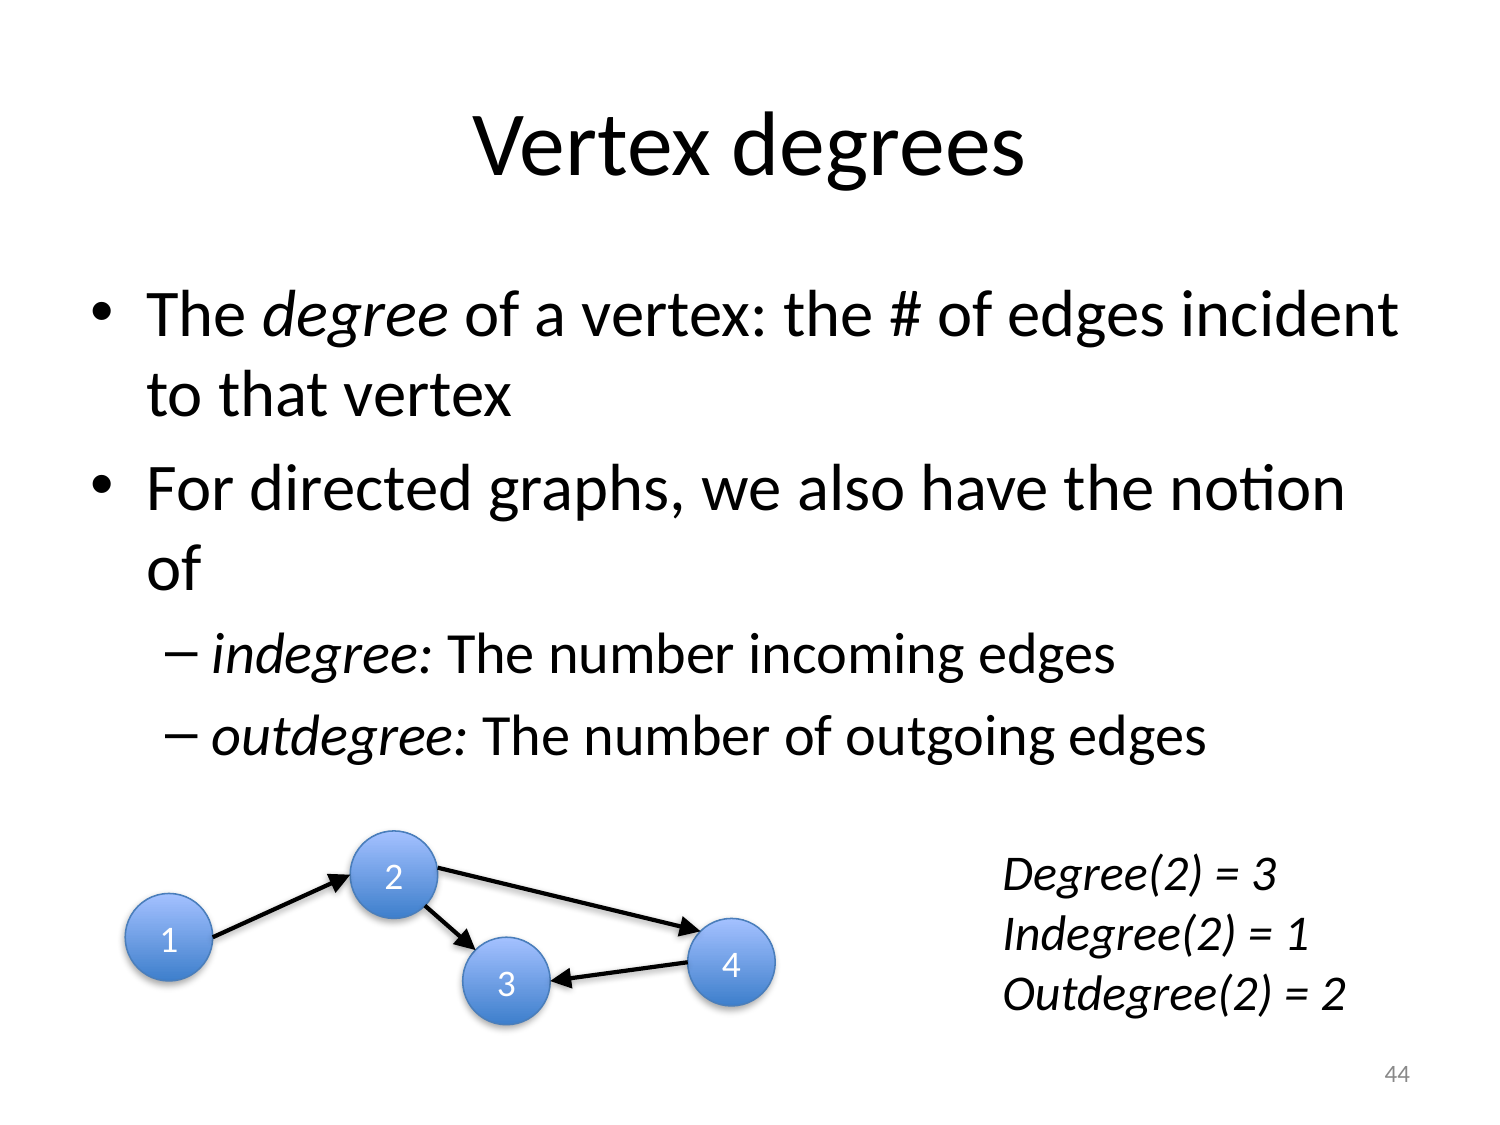

# Vertex degrees
The degree of a vertex: the # of edges incident to that vertex
For directed graphs, we also have the notion of
indegree: The number incoming edges
outdegree: The number of outgoing edges
2
Degree(2) = 3
Indegree(2) = 1
Outdegree(2) = 2
1
4
3
44